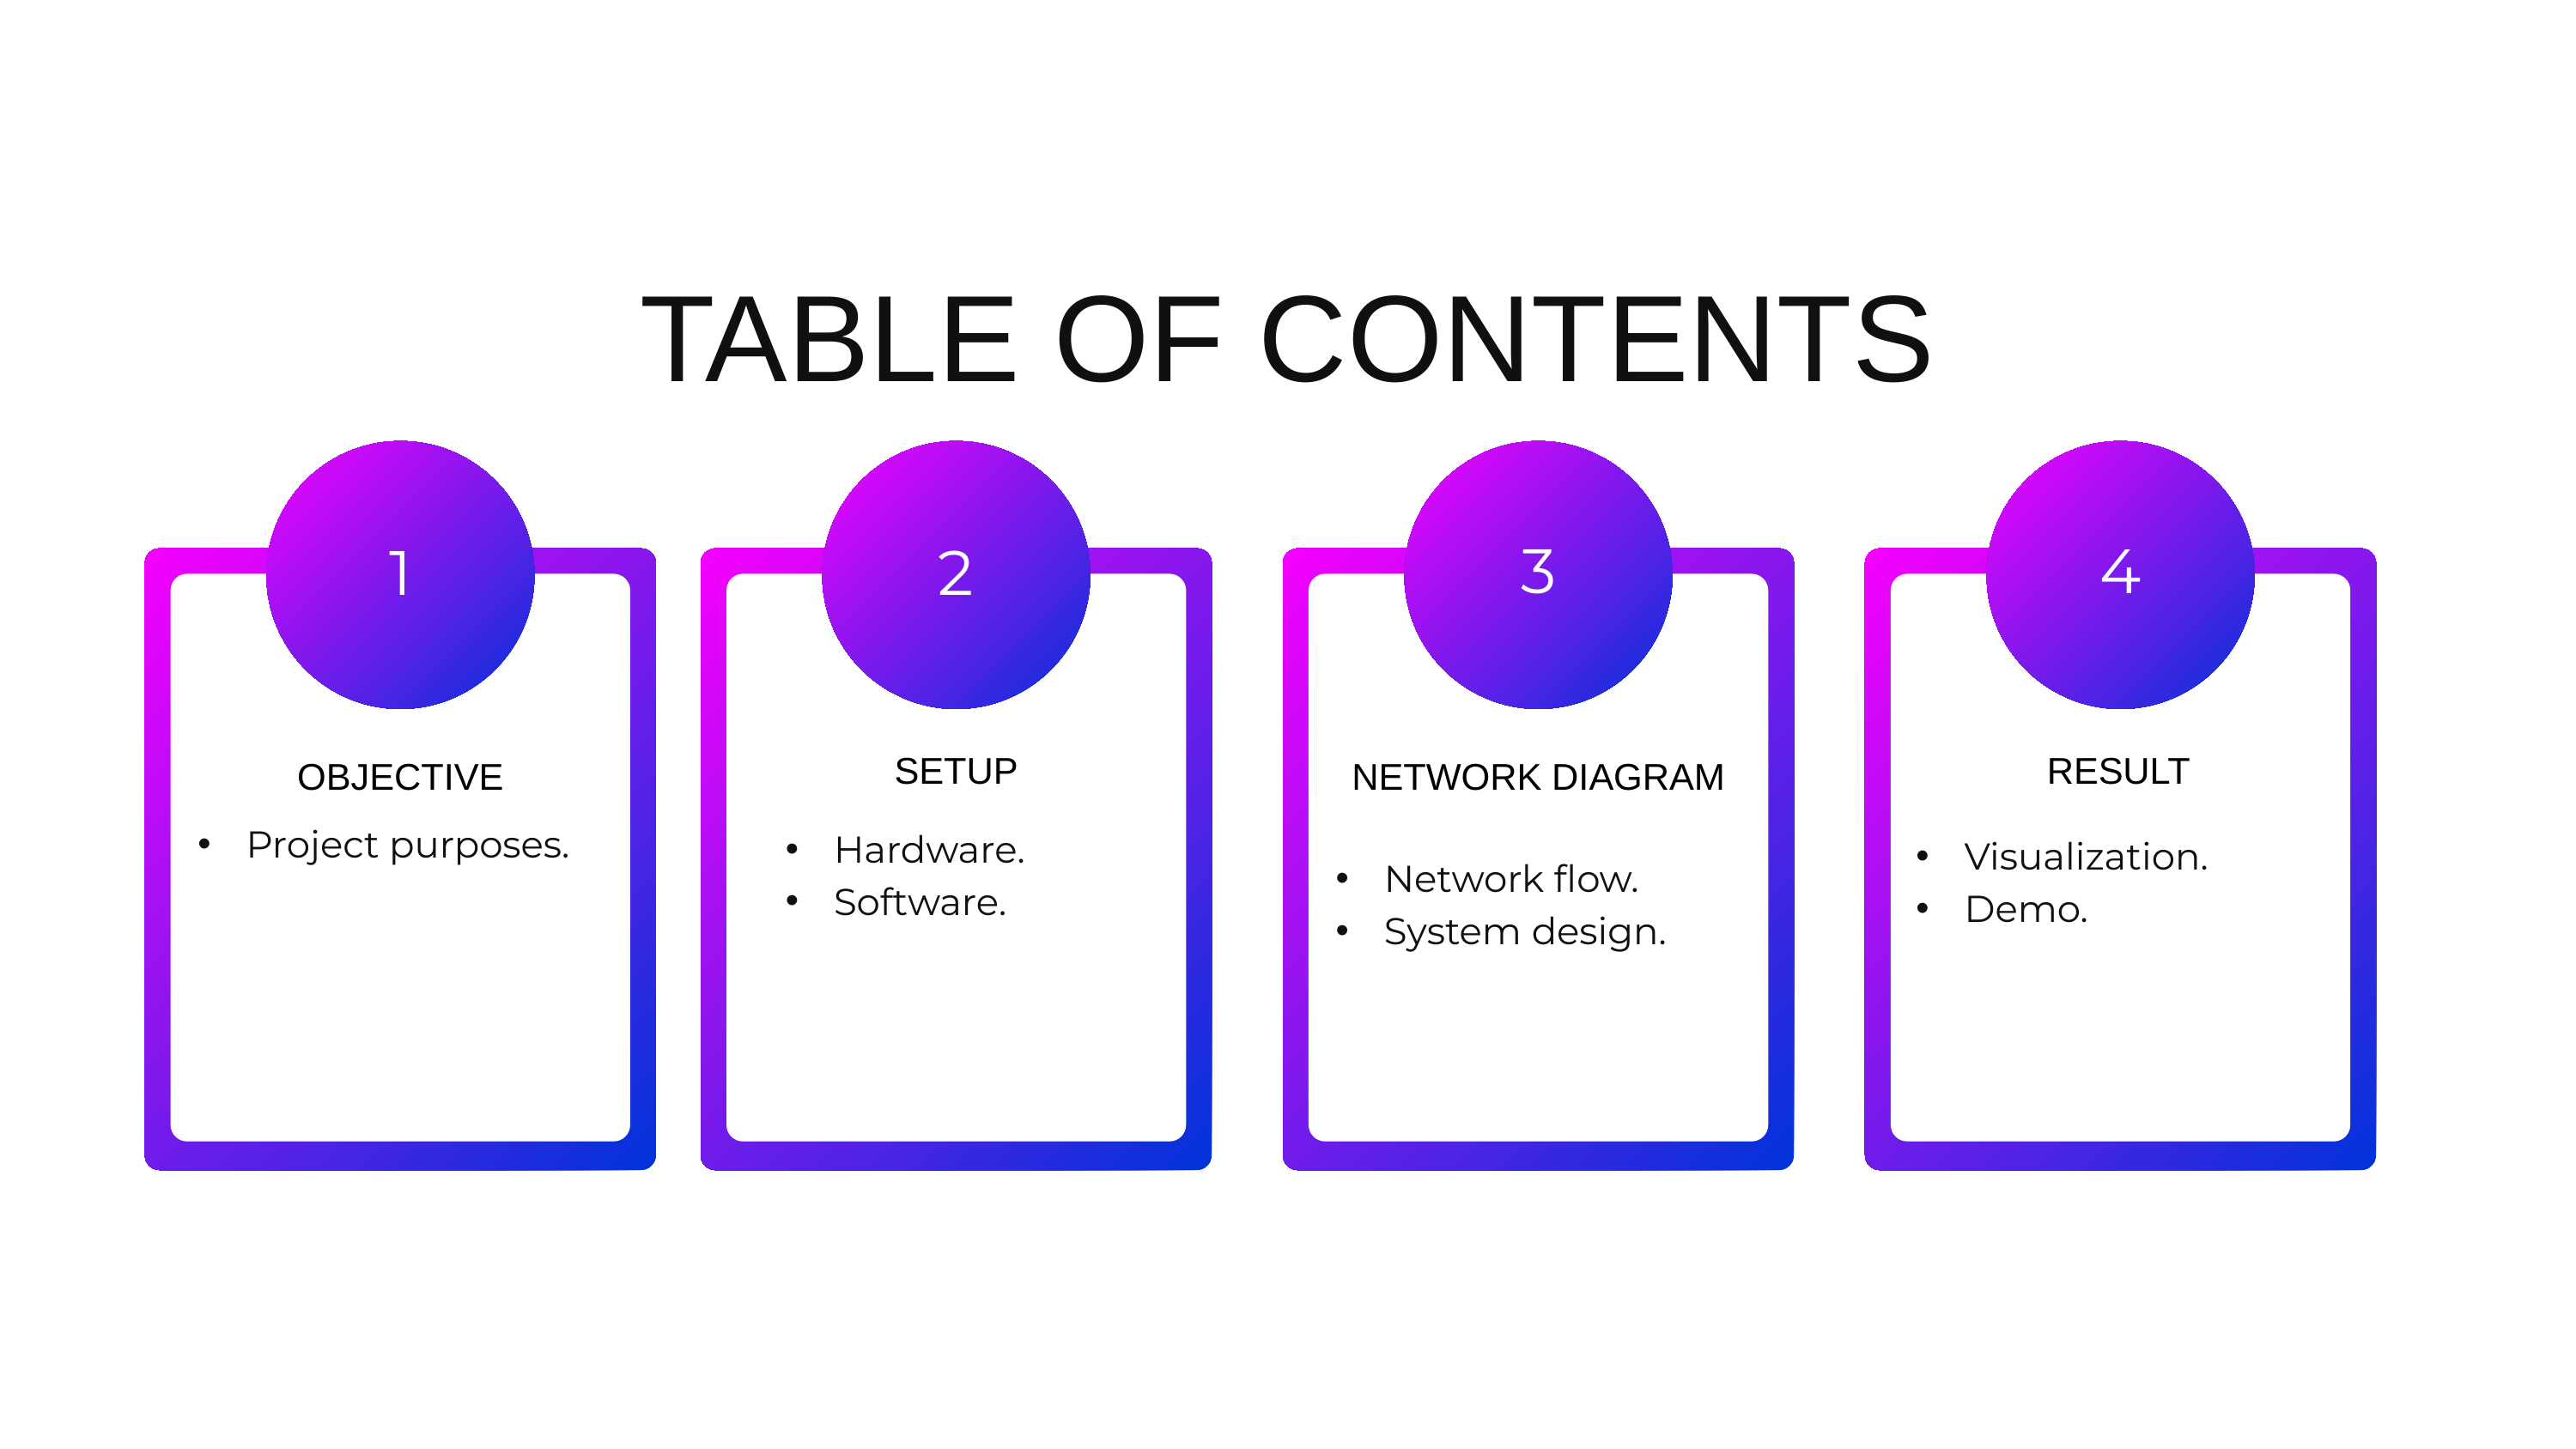

TABLE OF CONTENTS

1

2

3

4

SETUP
RESULT
OBJECTIVE
NETWORK DIAGRAM
Project purposes.
Hardware.
Software.
Visualization.
Demo.
Network flow.
System design.